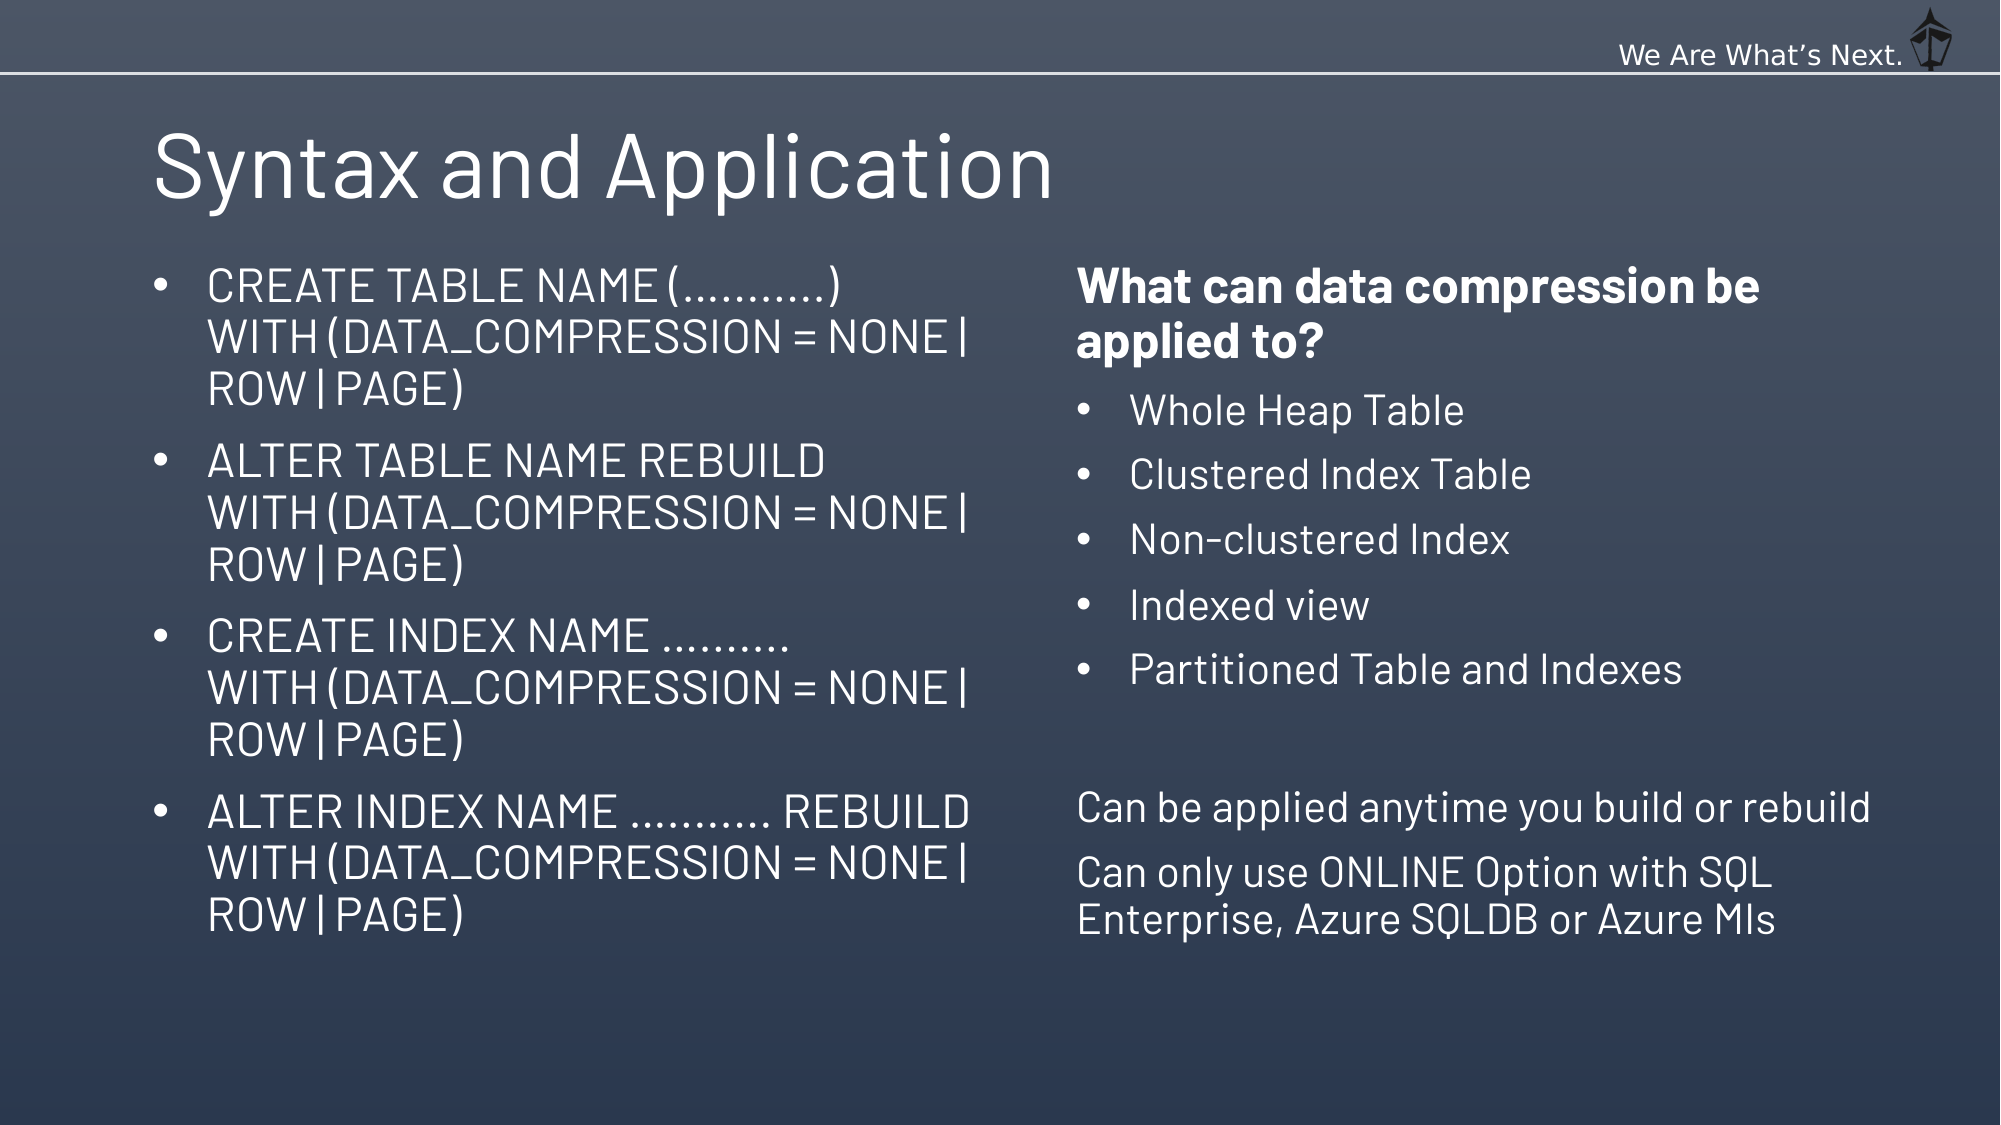

We Are What’s Next.
# Syntax and Application
What can data compression be applied to?
Whole Heap Table
Clustered Index Table
Non-clustered Index
Indexed view
Partitioned Table and Indexes

Can be applied anytime you build or rebuild
Can only use ONLINE Option with SQL Enterprise, Azure SQLDB or Azure MIs
CREATE TABLE NAME (…........)
WITH (DATA_COMPRESSION = NONE | ROW | PAGE)
ALTER TABLE NAME REBUILD WITH (DATA_COMPRESSION = NONE | ROW | PAGE)
CREATE INDEX NAME ….......
WITH (DATA_COMPRESSION = NONE | ROW | PAGE)
ALTER INDEX NAME …........ REBUILD
WITH (DATA_COMPRESSION = NONE | ROW | PAGE)